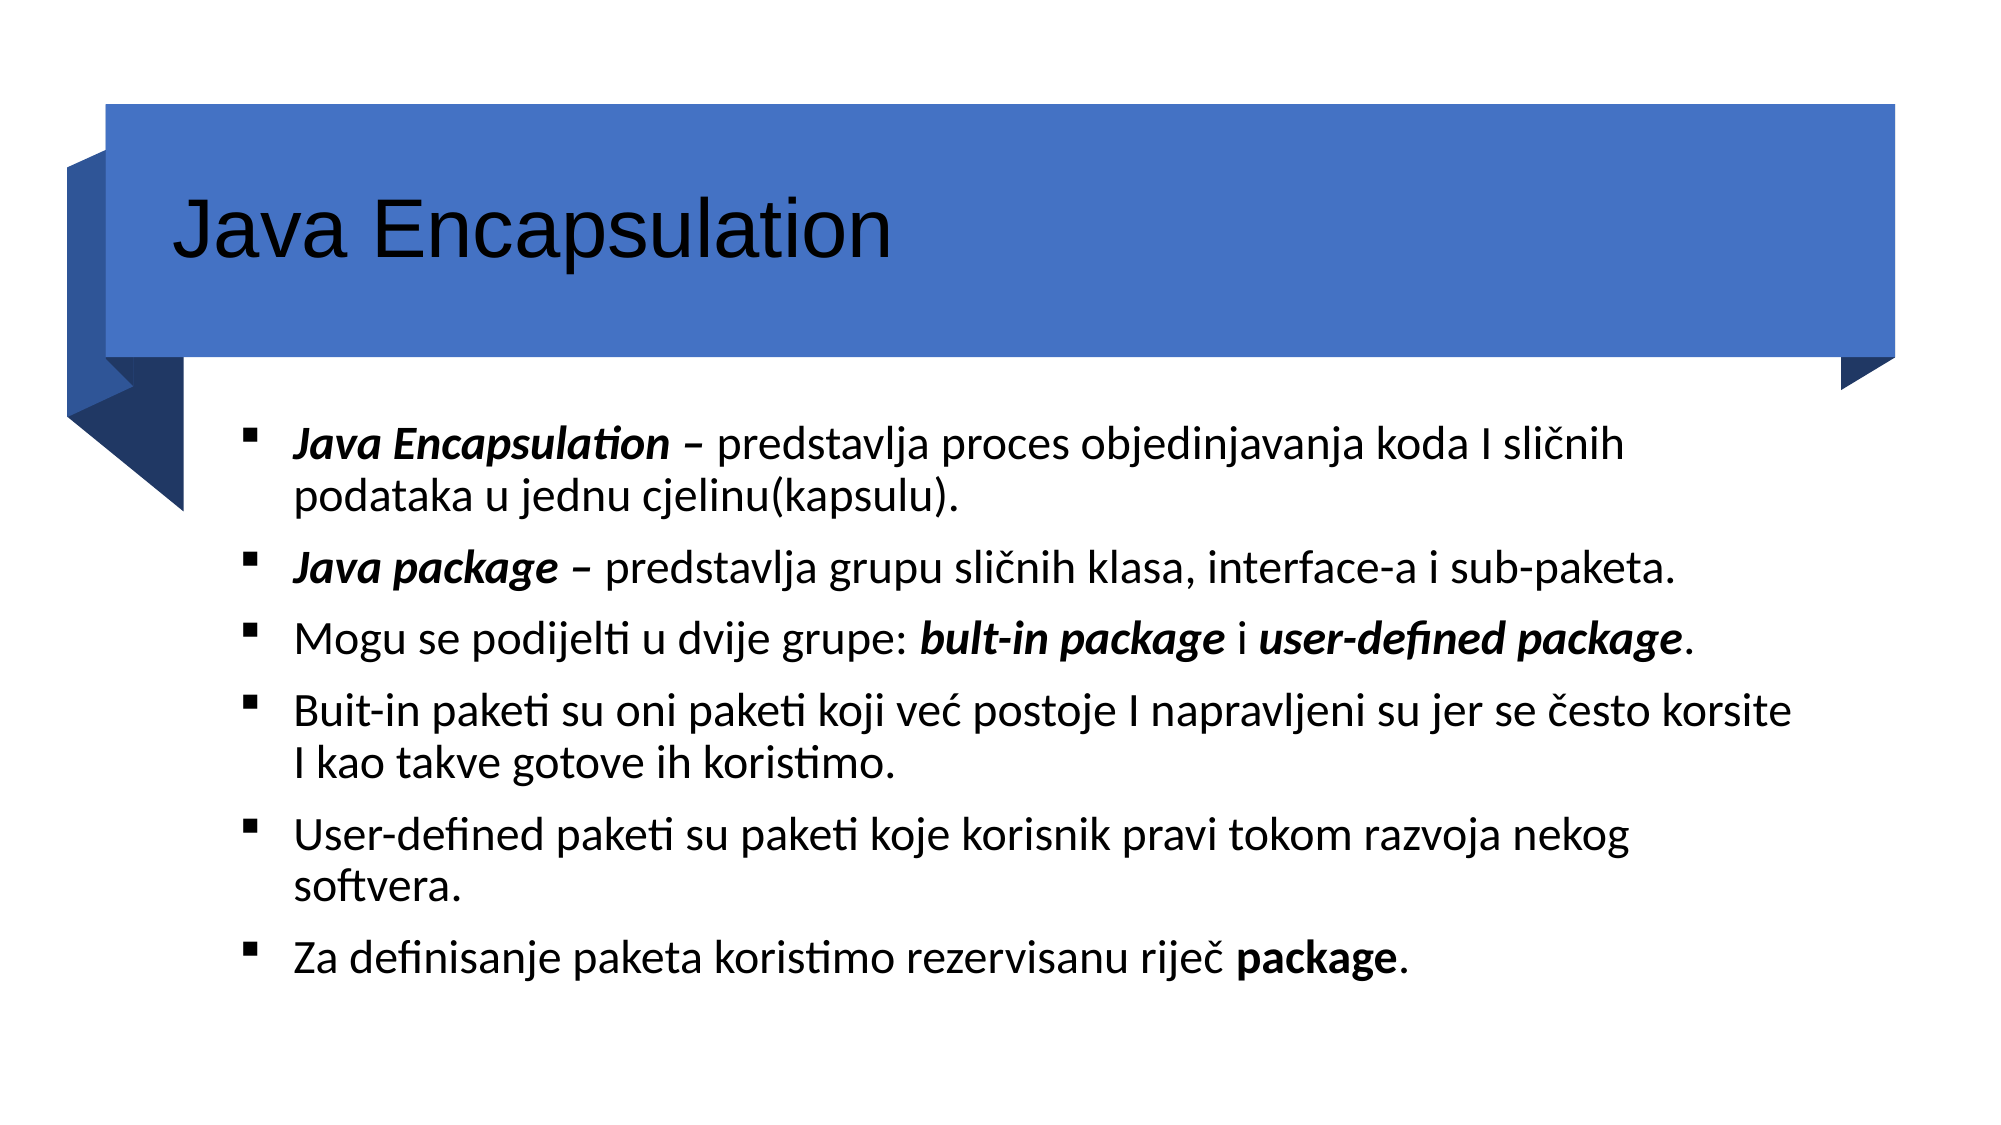

# Java Encapsulation

Java Encapsulation – predstavlja proces objedinjavanja koda I sličnih podataka u jednu cjelinu(kapsulu).
Java package – predstavlja grupu sličnih klasa, interface-a i sub-paketa.
Mogu se podijelti u dvije grupe: bult-in package i user-defined package.
Buit-in paketi su oni paketi koji već postoje I napravljeni su jer se često korsite I kao takve gotove ih koristimo.
User-defined paketi su paketi koje korisnik pravi tokom razvoja nekog softvera.
Za definisanje paketa koristimo rezervisanu riječ package.